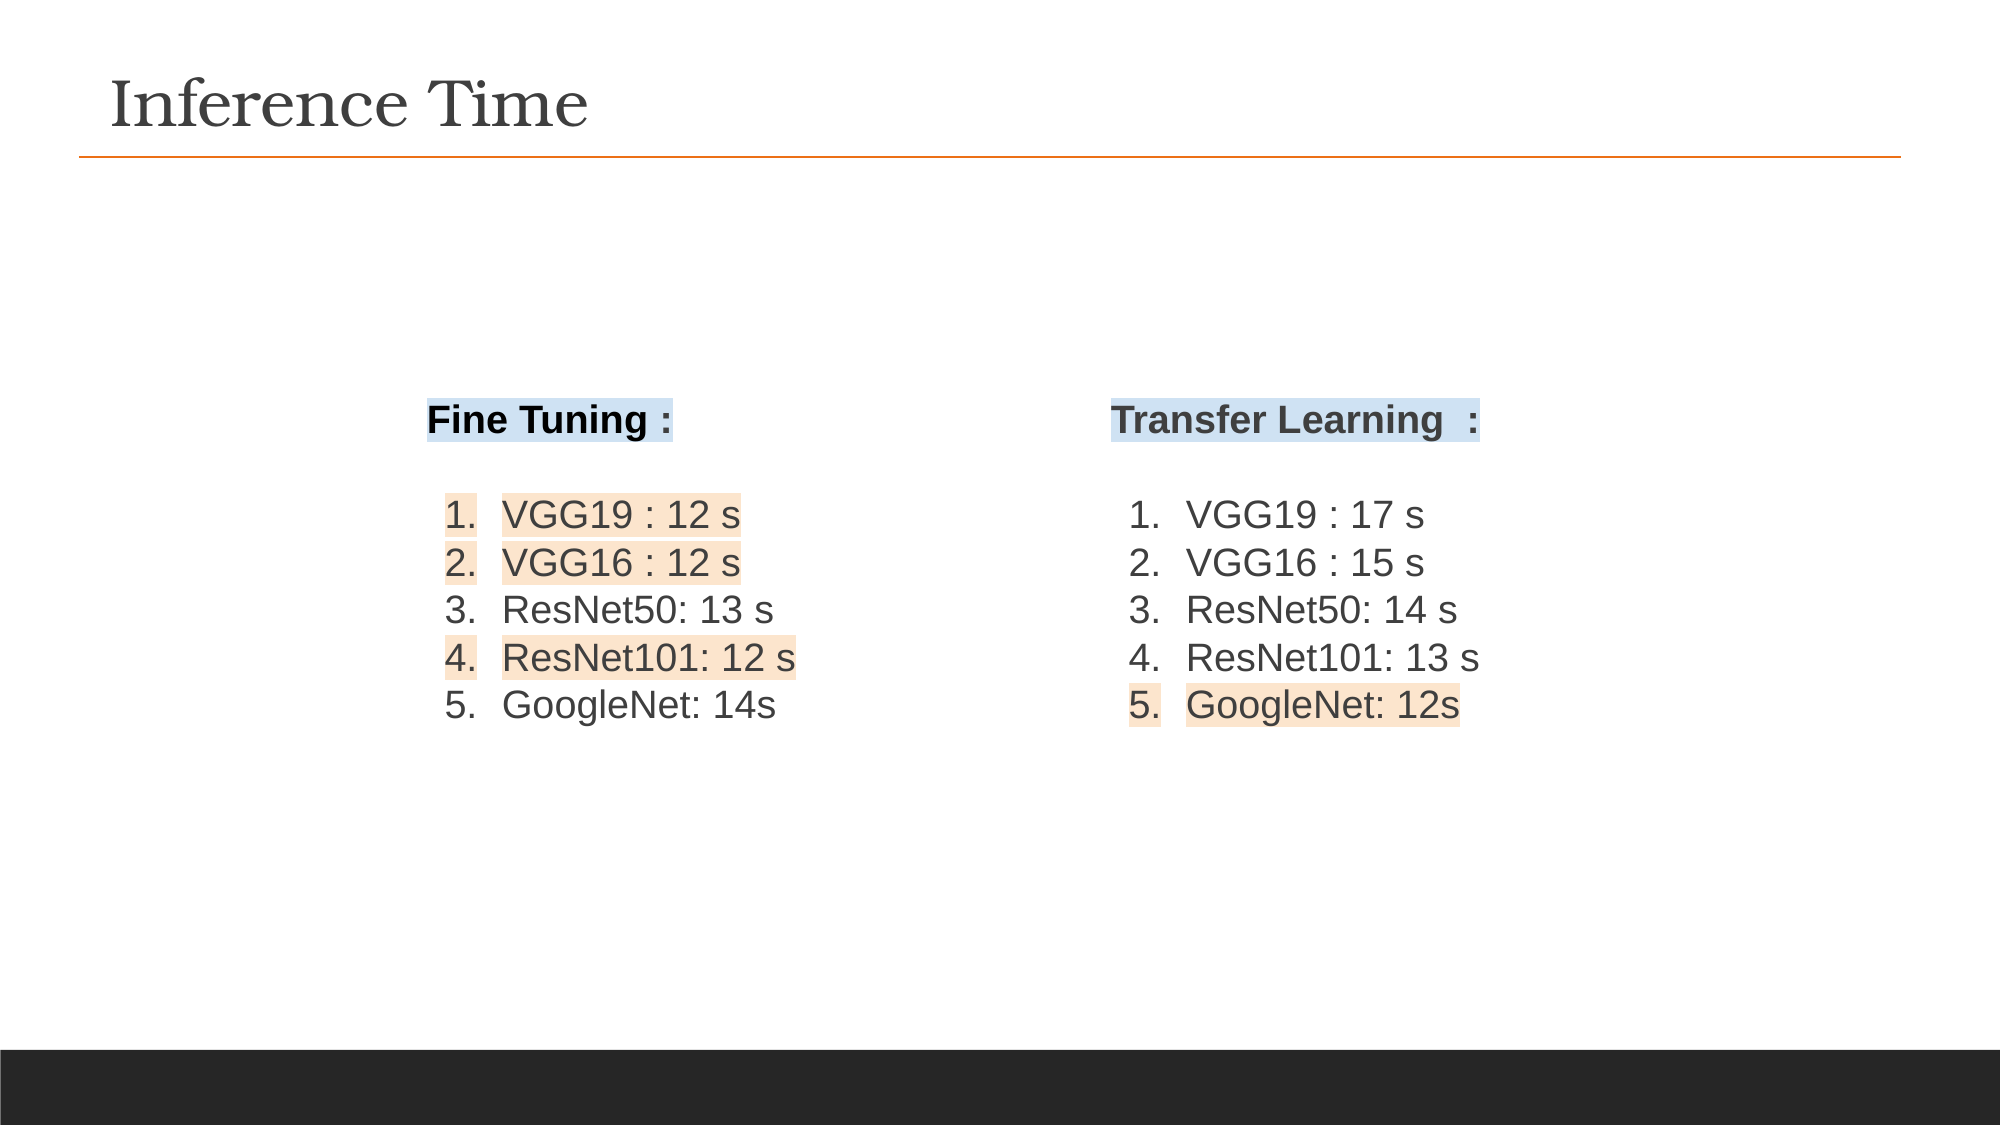

Inference Time
Fine Tuning :

VGG19 : 12 s
VGG16 : 12 s
ResNet50: 13 s
ResNet101: 12 s
GoogleNet: 14s
Transfer Learning  :

VGG19 : 17 s
VGG16 : 15 s
ResNet50: 14 s
ResNet101: 13 s
GoogleNet: 12s